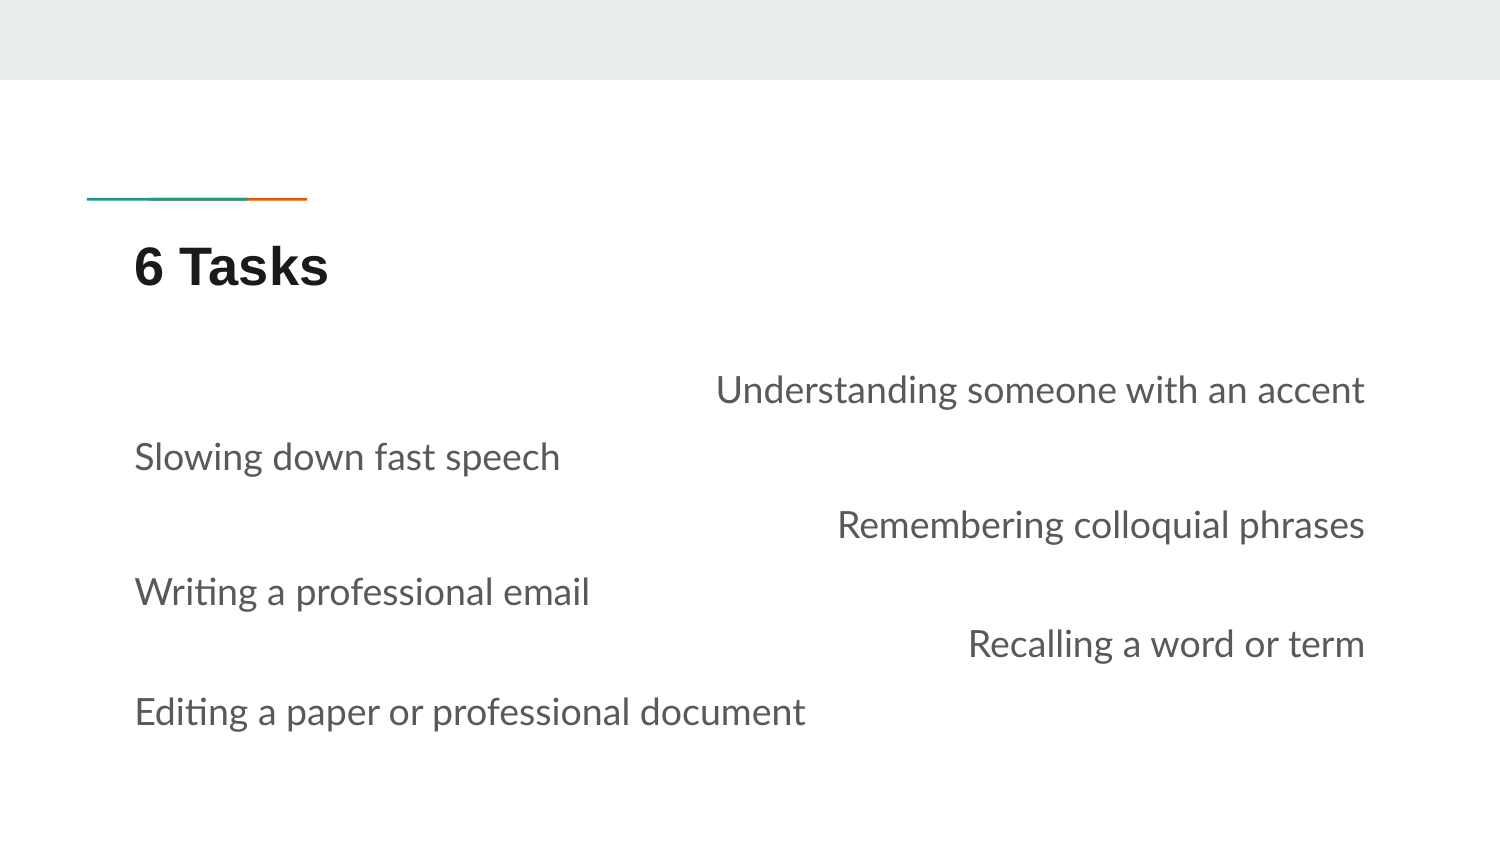

# 6 Tasks
Understanding someone with an accent
Slowing down fast speech
Remembering colloquial phrases
Writing a professional email
Recalling a word or term
Editing a paper or professional document